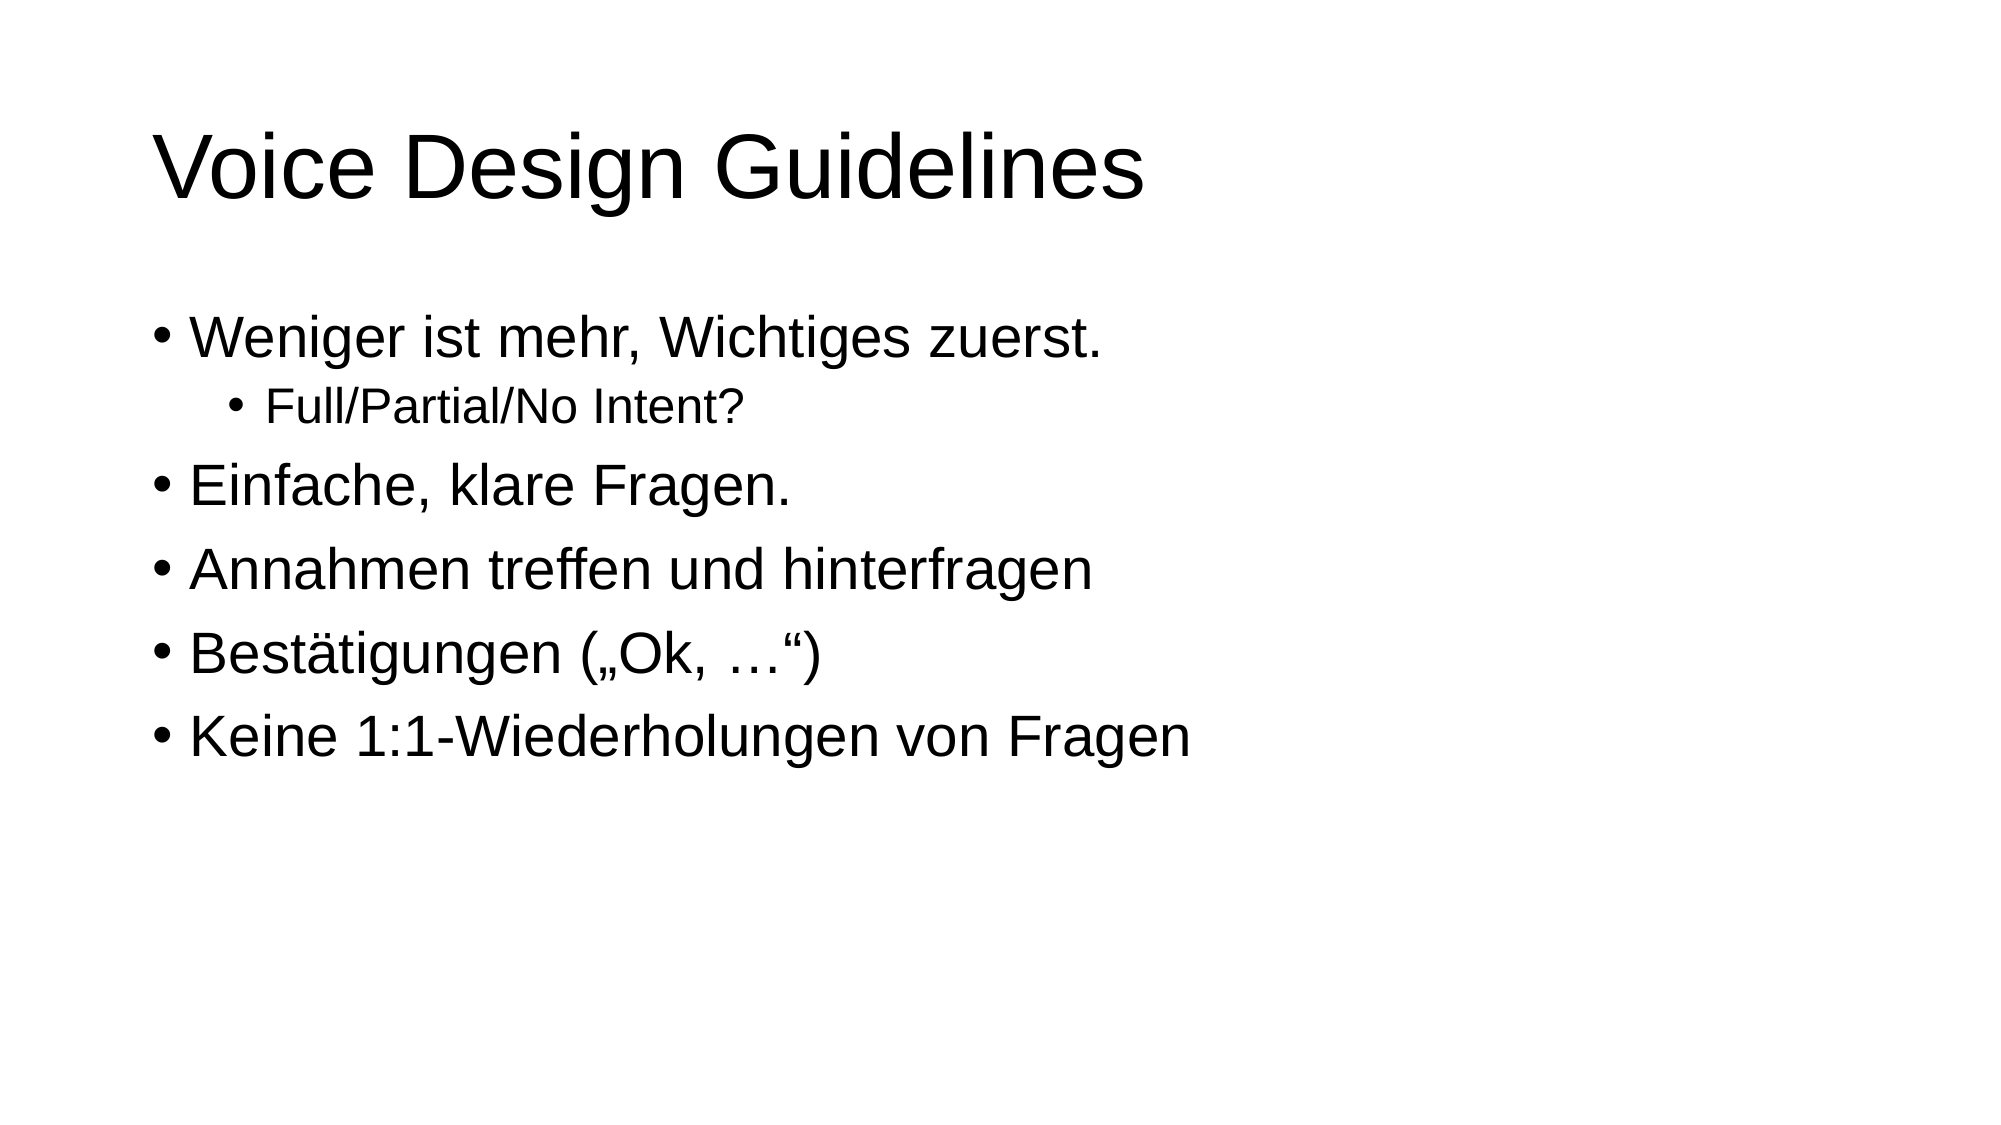

# Voice Design Guidelines
Weniger ist mehr, Wichtiges zuerst.
Full/Partial/No Intent?
Einfache, klare Fragen.
Annahmen treffen und hinterfragen
Bestätigungen („Ok, …“)
Keine 1:1-Wiederholungen von Fragen